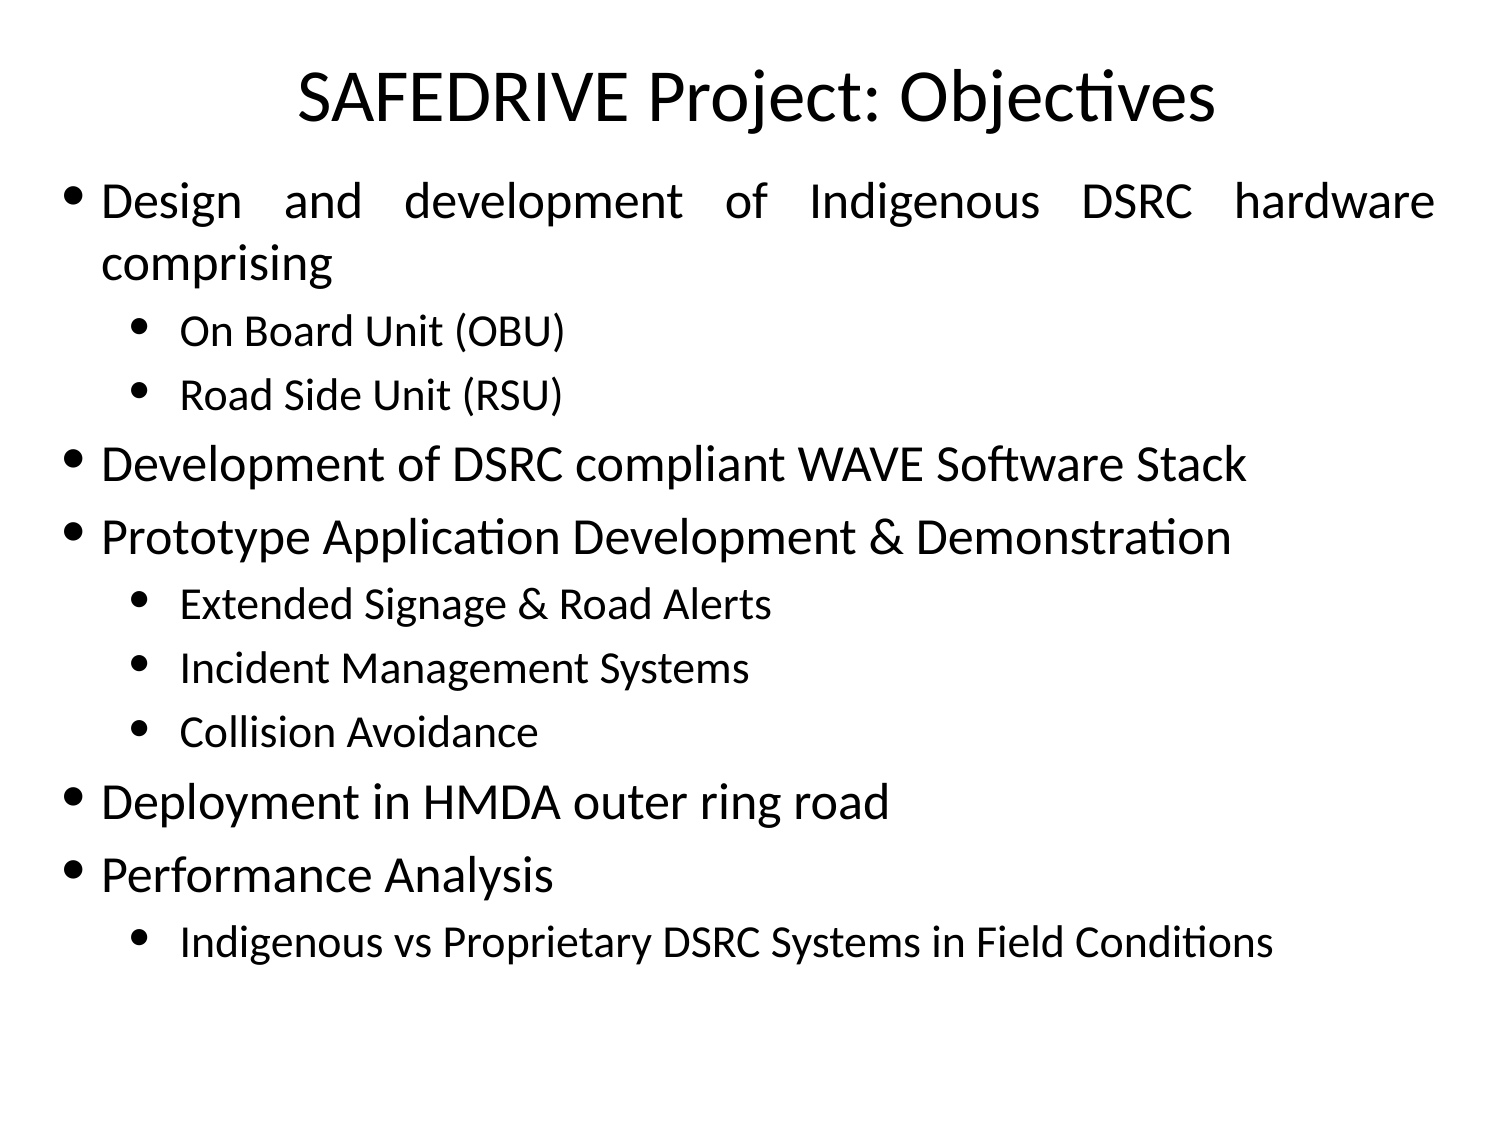

# SAFEDRIVE Project: Objectives
Design and development of Indigenous DSRC hardware comprising
On Board Unit (OBU)
Road Side Unit (RSU)
Development of DSRC compliant WAVE Software Stack
Prototype Application Development & Demonstration
Extended Signage & Road Alerts
Incident Management Systems
Collision Avoidance
Deployment in HMDA outer ring road
Performance Analysis
Indigenous vs Proprietary DSRC Systems in Field Conditions